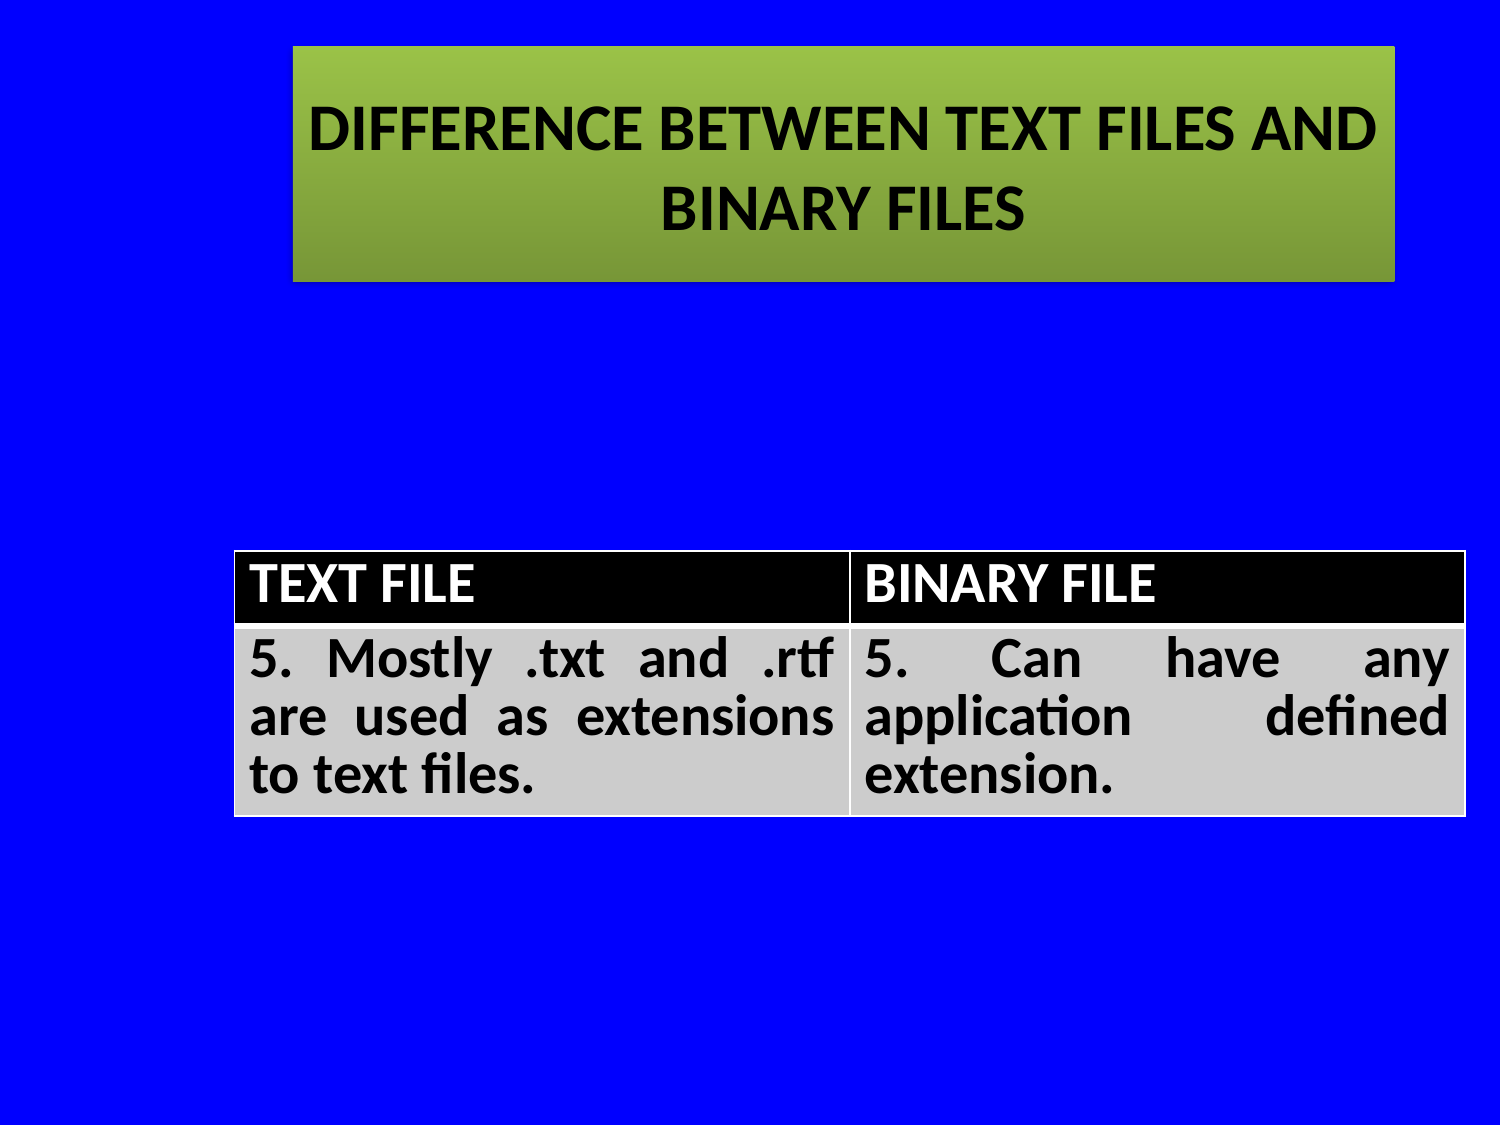

DIFFERENCE BETWEEN TEXT FILES AND BINARY FILES
| TEXT FILE | BINARY FILE |
| --- | --- |
| 5. Mostly .txt and .rtf are used as extensions to text files. | 5. Can have any application defined extension. |